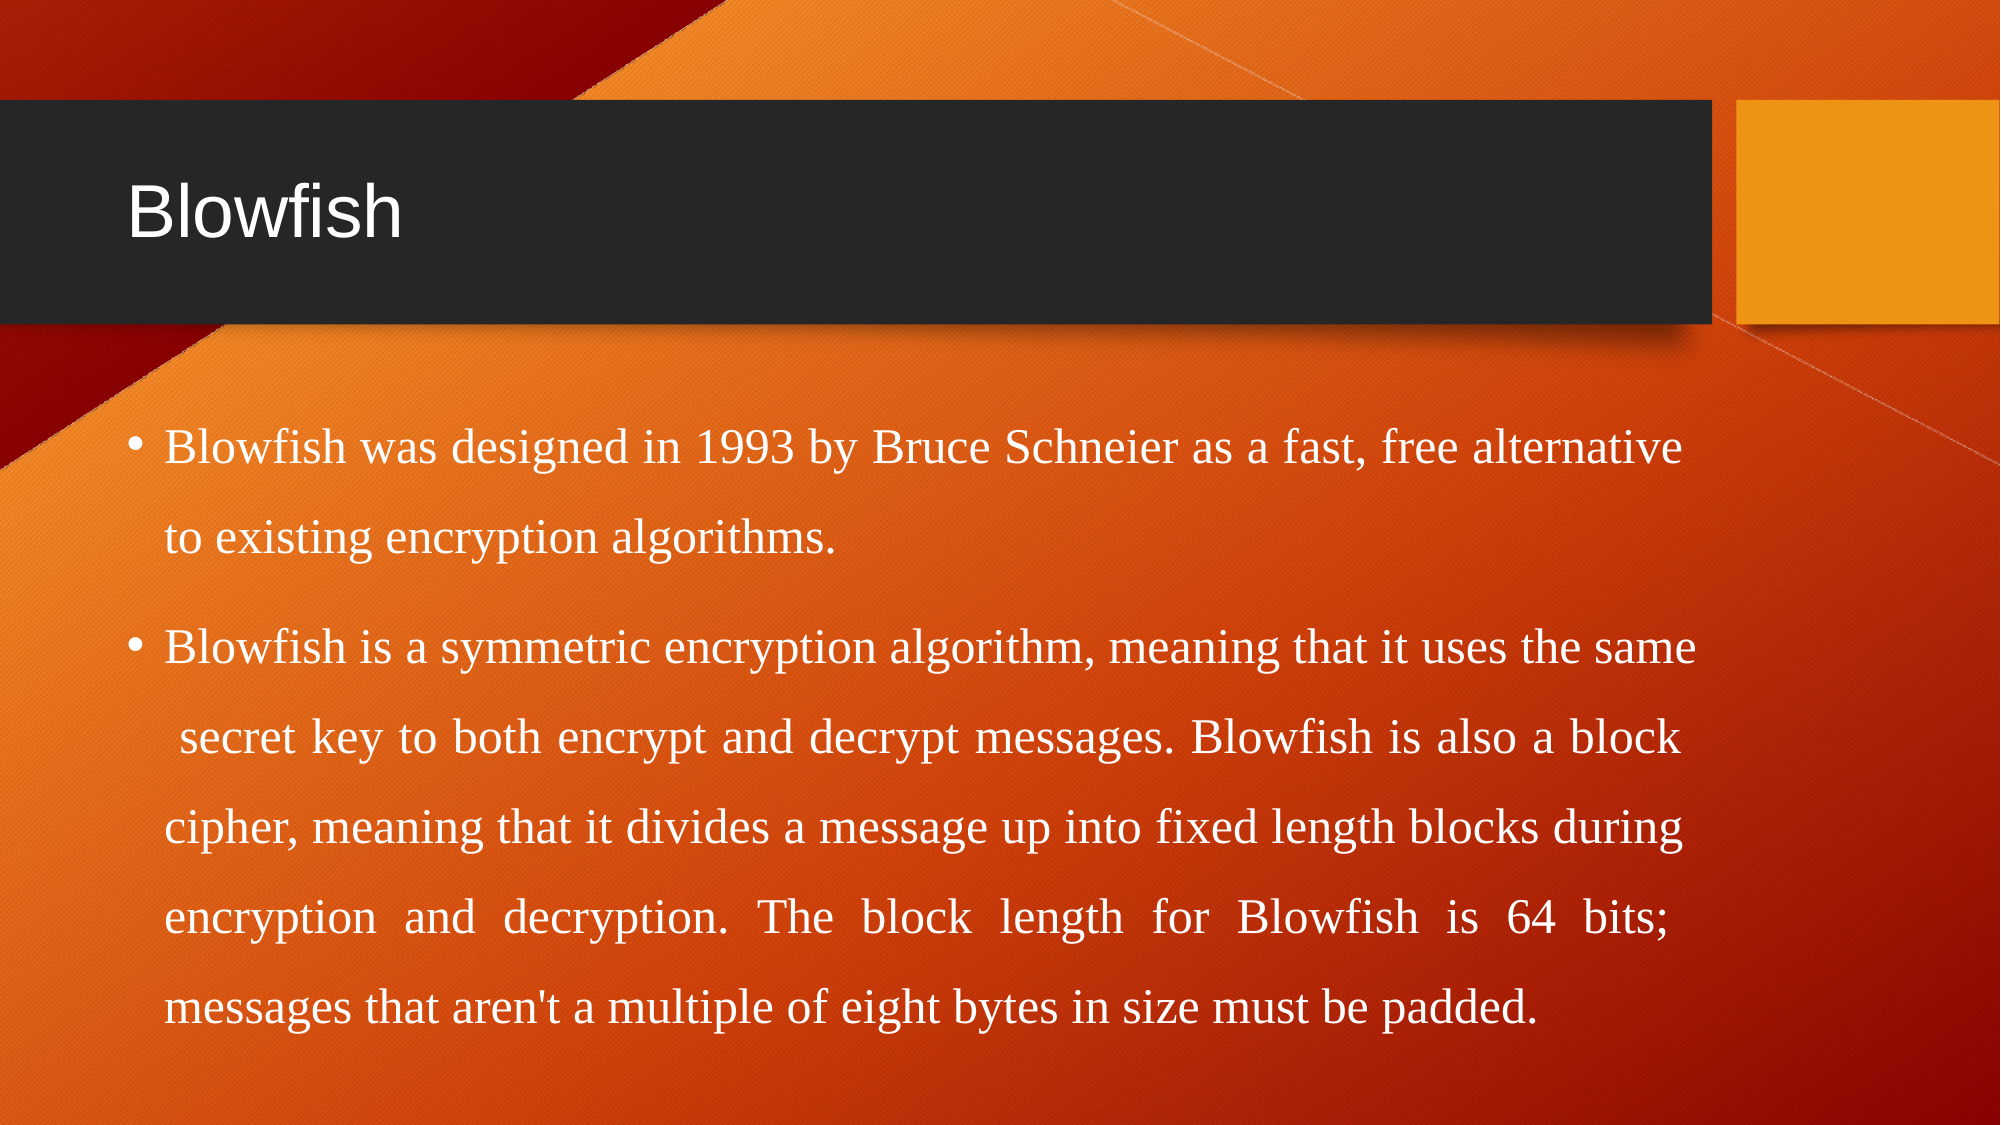

# Blowfish
Blowfish was designed in 1993 by Bruce Schneier as a fast, free alternative  to existing encryption algorithms.
Blowfish is a symmetric encryption algorithm, meaning that it uses the same  secret key to both encrypt and decrypt messages. Blowfish is also a block  cipher, meaning that it divides a message up into fixed length blocks during  encryption and decryption. The block length for Blowfish is 64 bits;  messages that aren't a multiple of eight bytes in size must be padded.